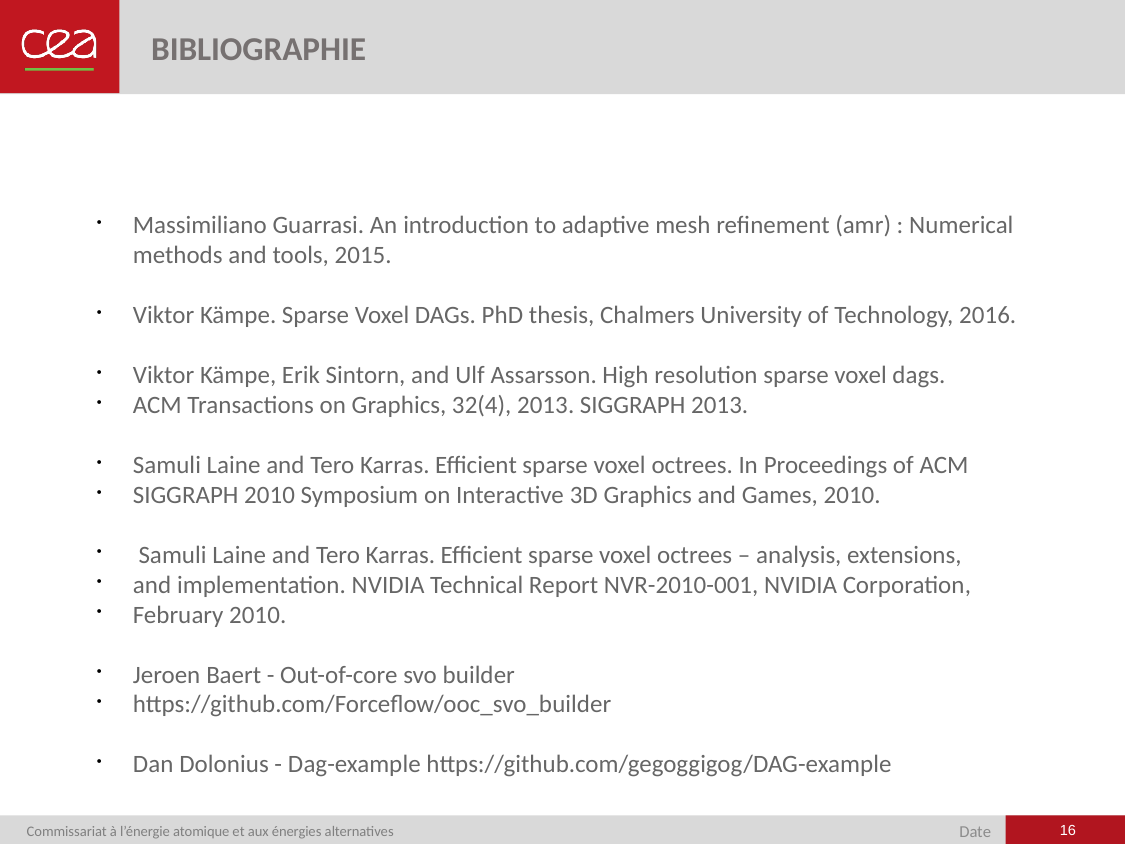

Bibliographie
Massimiliano Guarrasi. An introduction to adaptive mesh refinement (amr) : Numerical methods and tools, 2015.

Viktor Kämpe. Sparse Voxel DAGs. PhD thesis, Chalmers University of Technology, 2016.

Viktor Kämpe, Erik Sintorn, and Ulf Assarsson. High resolution sparse voxel dags.
ACM Transactions on Graphics, 32(4), 2013. SIGGRAPH 2013.

Samuli Laine and Tero Karras. Efficient sparse voxel octrees. In Proceedings of ACM
SIGGRAPH 2010 Symposium on Interactive 3D Graphics and Games, 2010.

 Samuli Laine and Tero Karras. Efficient sparse voxel octrees – analysis, extensions,
and implementation. NVIDIA Technical Report NVR-2010-001, NVIDIA Corporation,
February 2010.

Jeroen Baert - Out-of-core svo builder
https://github.com/Forceflow/ooc_svo_builder

Dan Dolonius - Dag-example https://github.com/gegoggigog/DAG-example
16